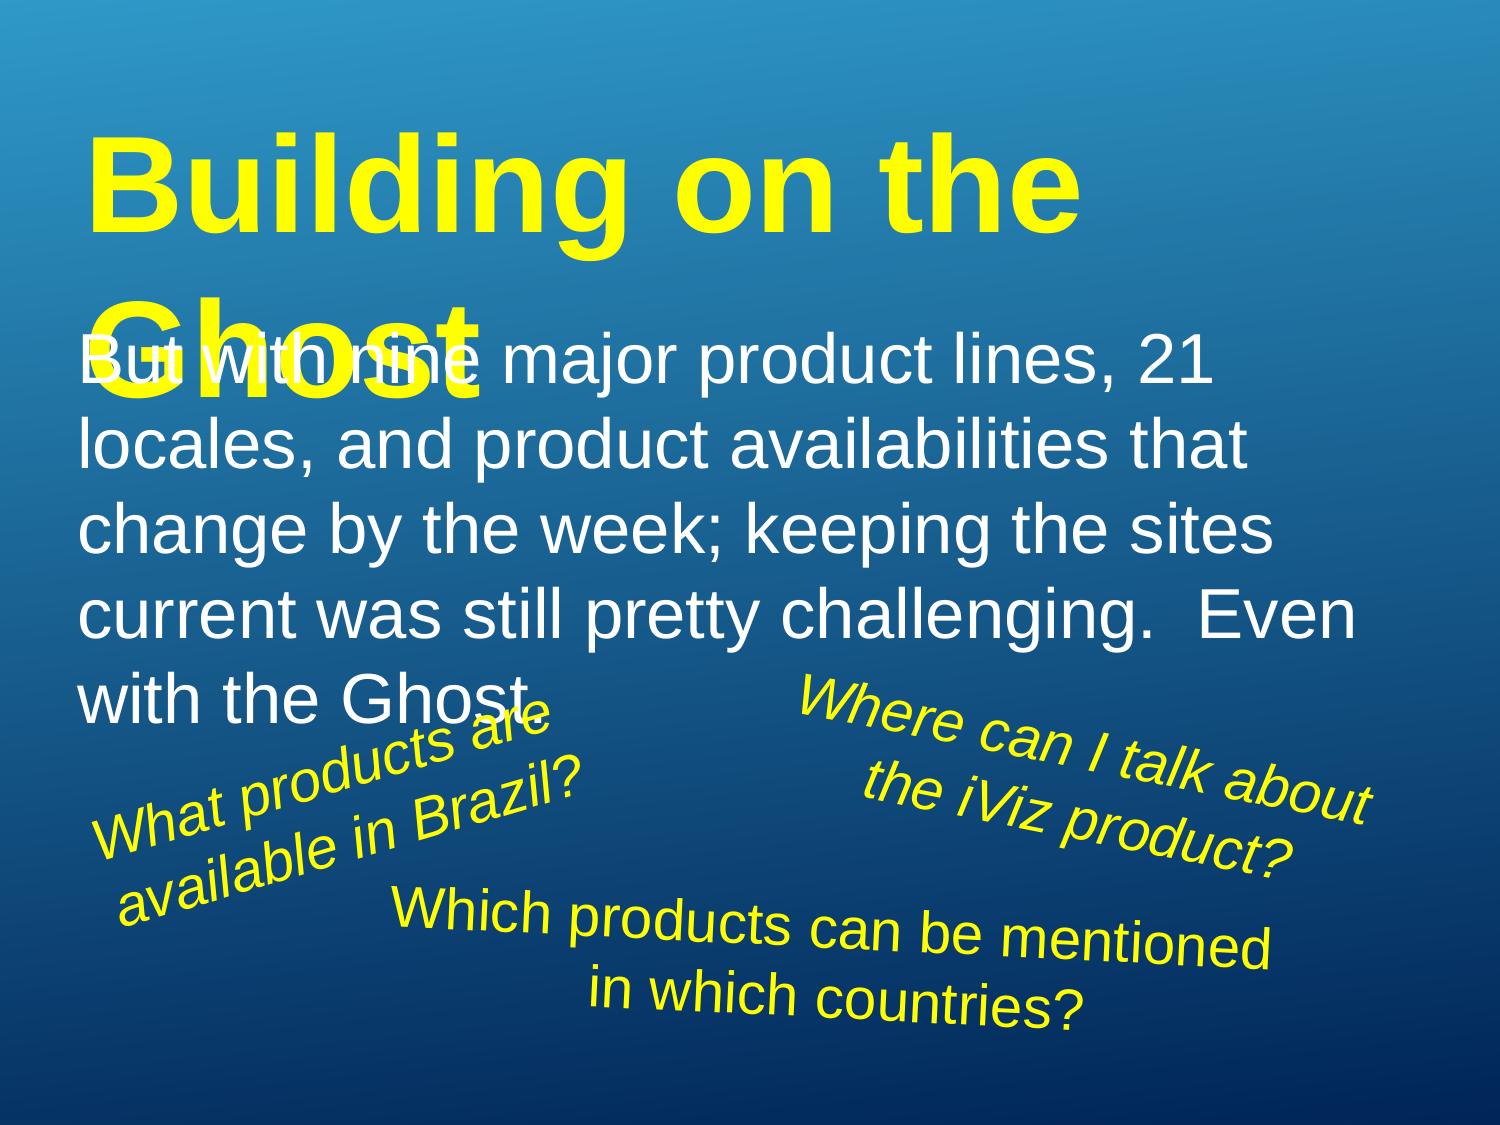

Building on the Ghost
But with nine major product lines, 21 locales, and product availabilities that change by the week; keeping the sites current was still pretty challenging.  Even with the Ghost.
Where can I talk about
 the iViz product?
What products are
available in Brazil?
Which products can be mentioned
in which countries?